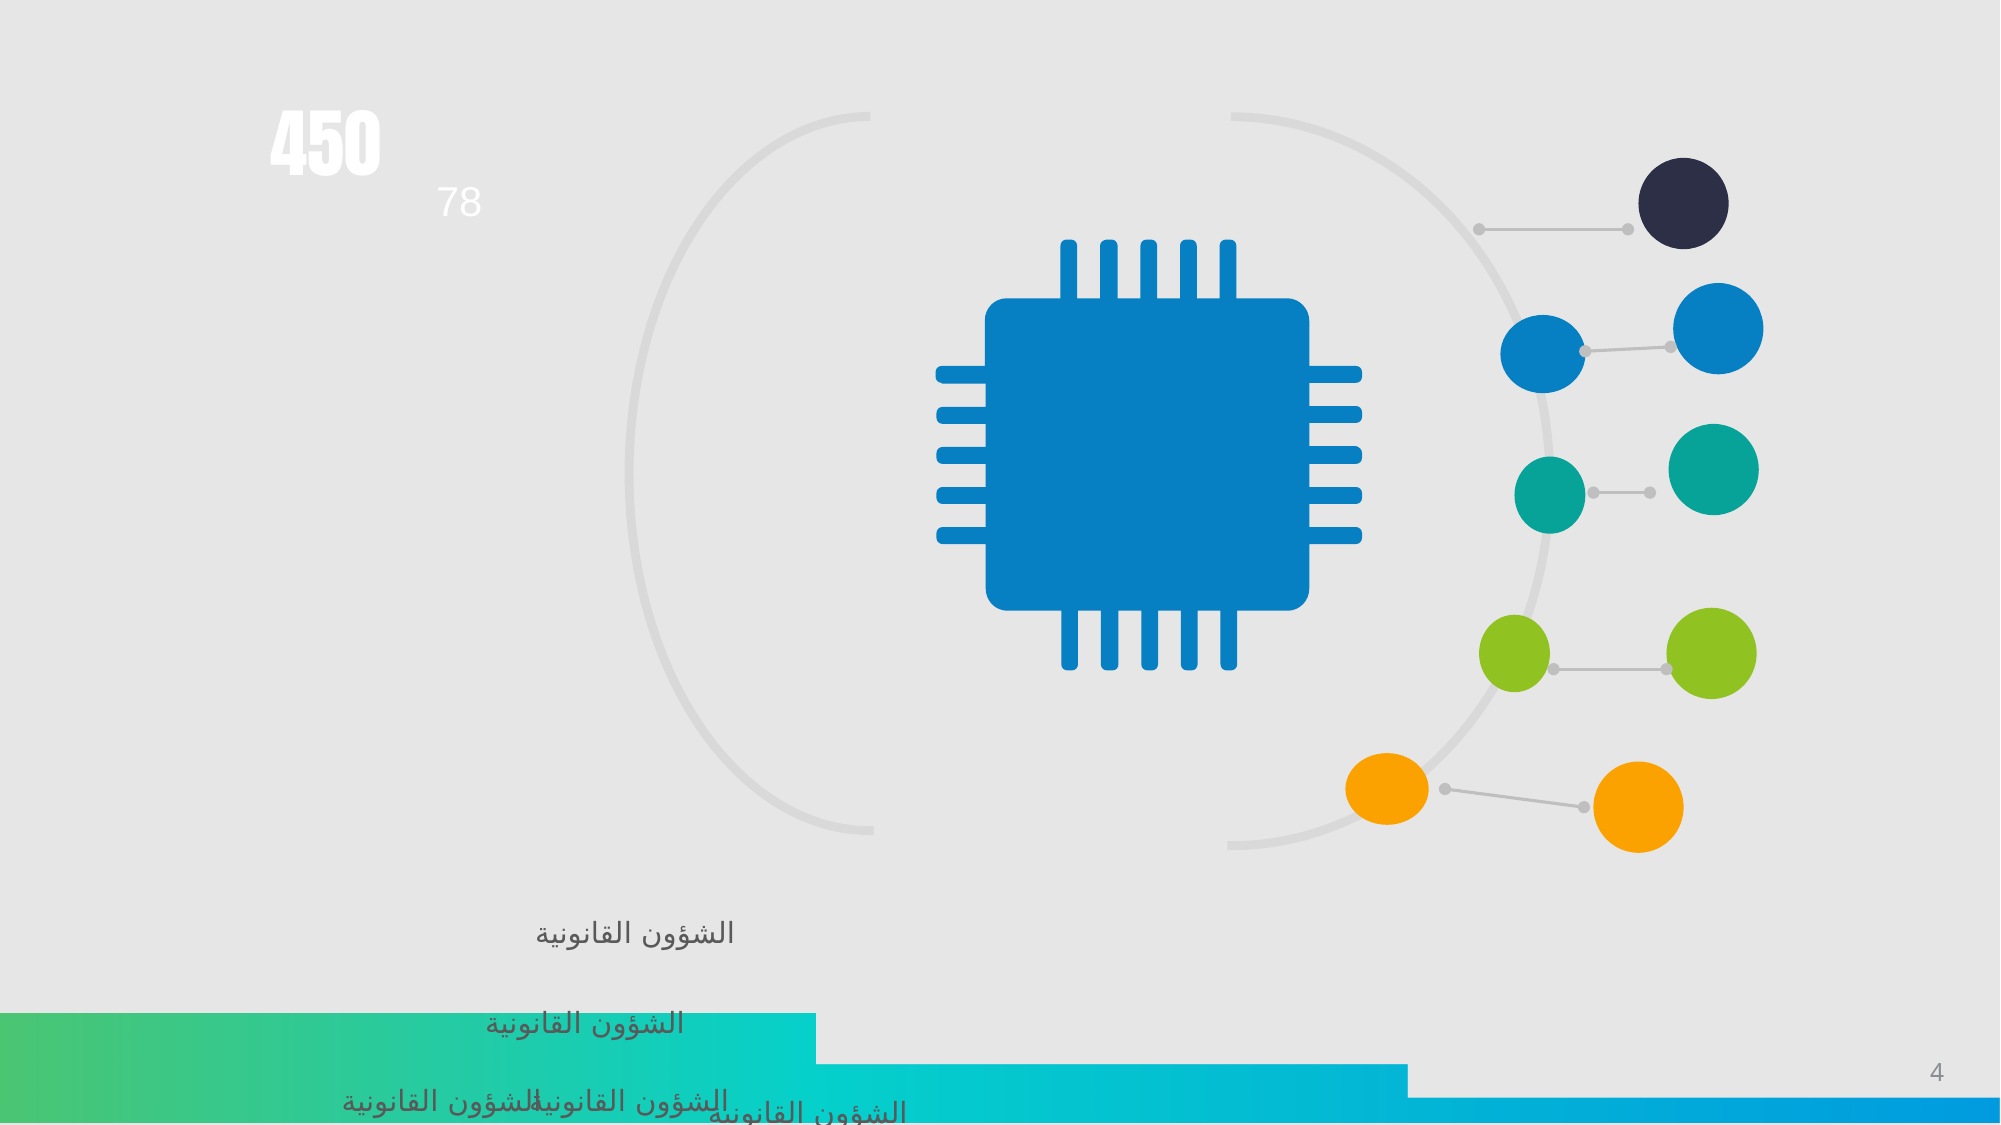

450

78

الشؤون القانونية
الشؤون القانونية
4
الشؤون القانونية
الشؤون القانونية
الشؤون القانونية